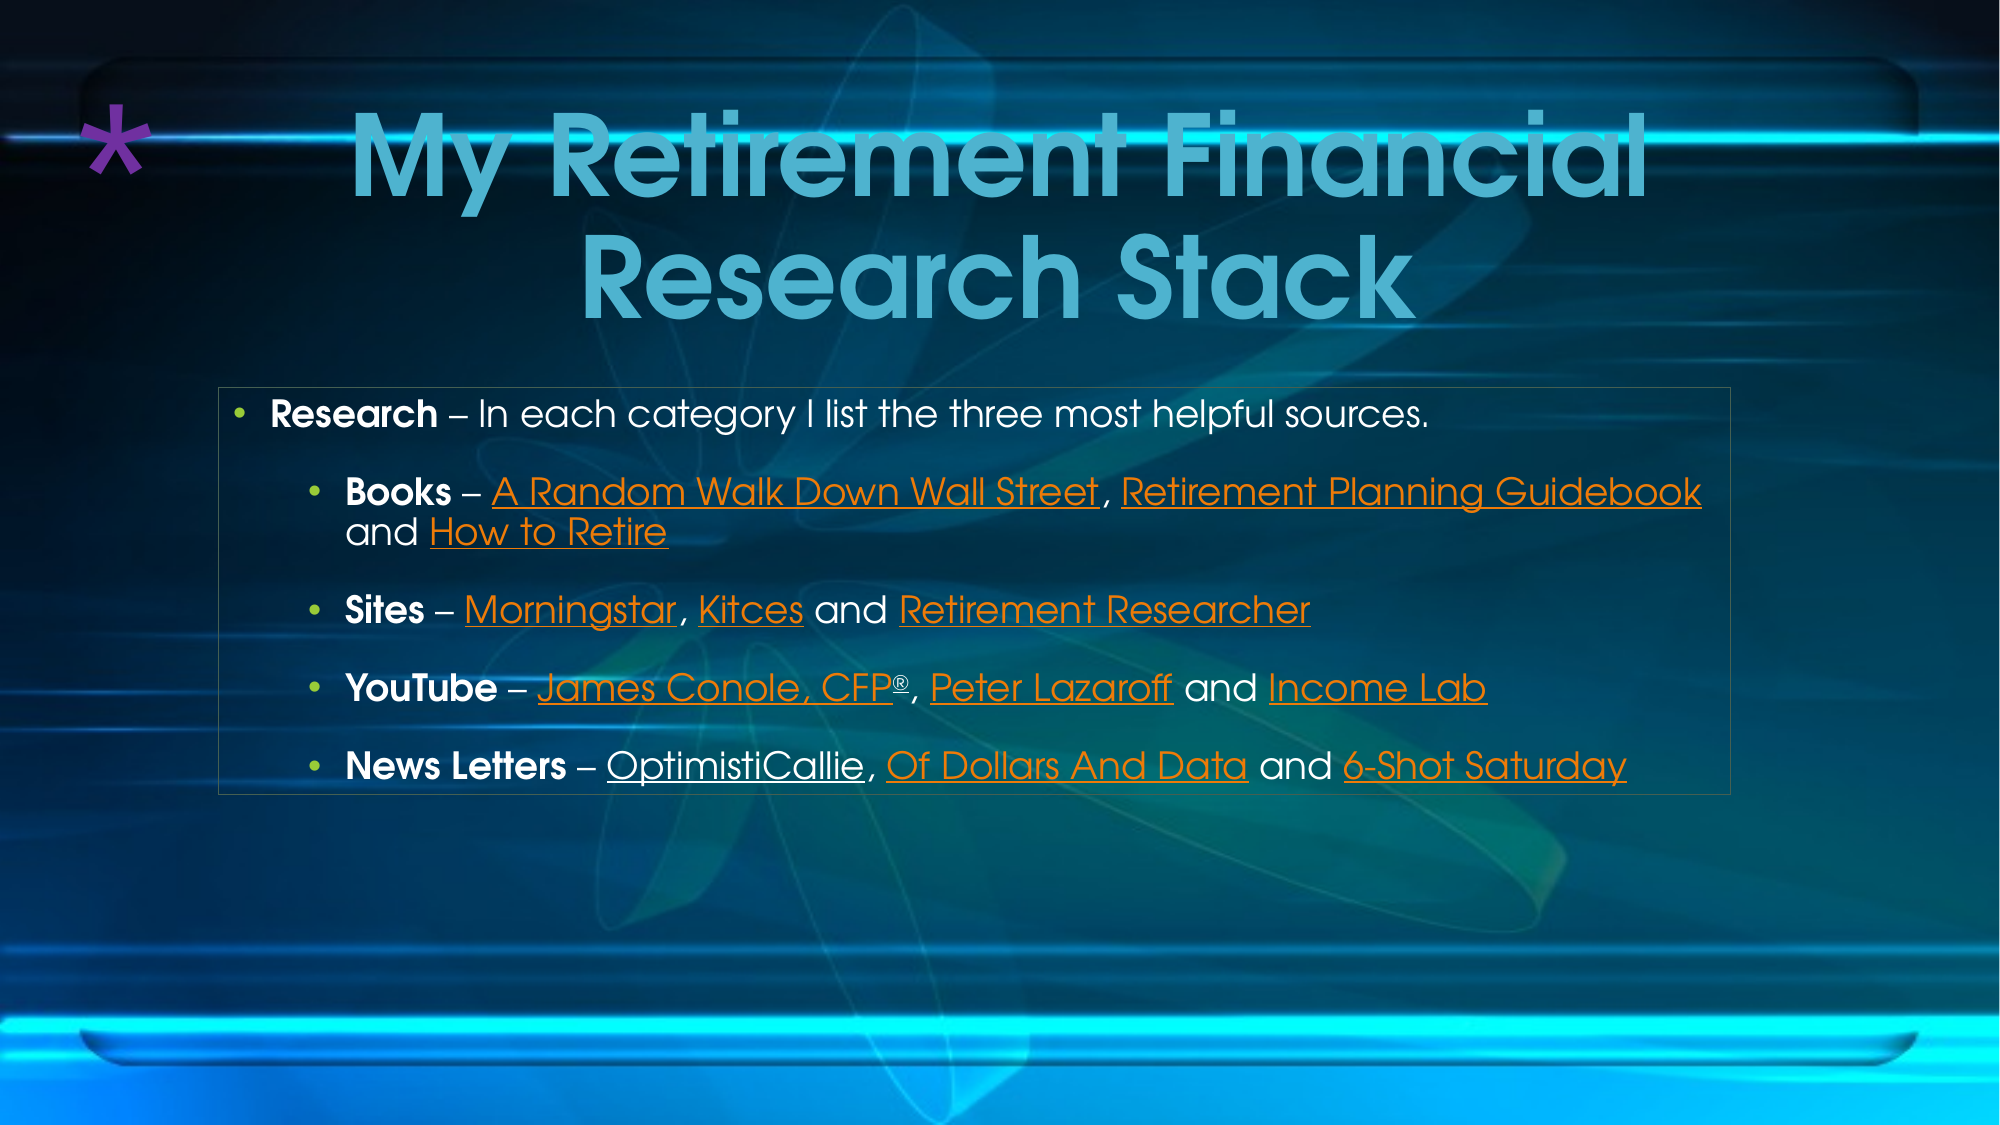

*
# My Retirement Financial Research Stack
Research – In each category I list the three most helpful sources.
Books – A Random Walk Down Wall Street, Retirement Planning Guidebook and How to Retire
Sites – Morningstar, Kitces and Retirement Researcher
YouTube – James Conole, CFP®, Peter Lazaroff and Income Lab
News Letters – OptimistiCallie, Of Dollars And Data and 6-Shot Saturday